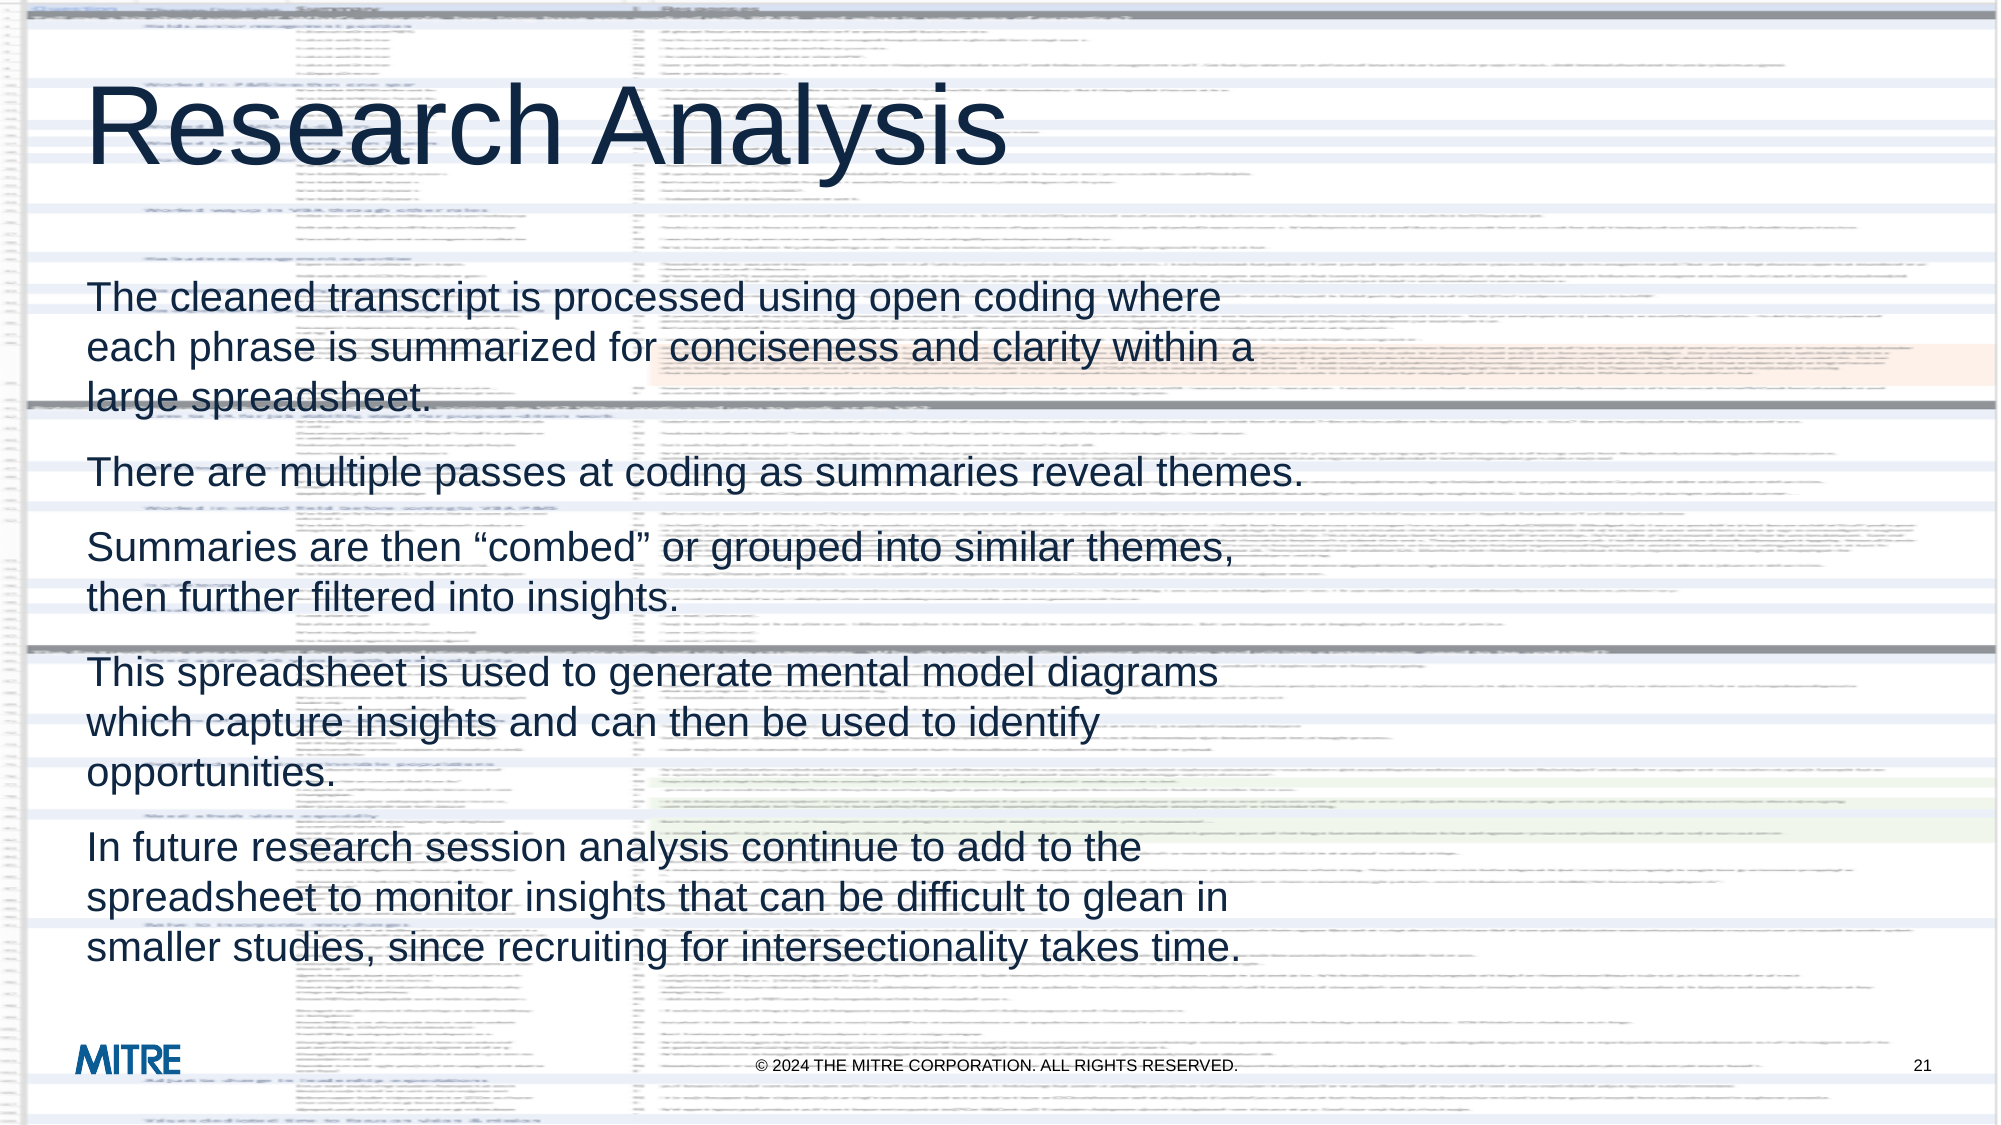

# Research Analysis
The cleaned transcript is processed using open coding where each phrase is summarized for conciseness and clarity within a large spreadsheet.
There are multiple passes at coding as summaries reveal themes.
Summaries are then “combed” or grouped into similar themes, then further filtered into insights.
This spreadsheet is used to generate mental model diagrams which capture insights and can then be used to identify opportunities.
In future research session analysis continue to add to the spreadsheet to monitor insights that can be difficult to glean in smaller studies, since recruiting for intersectionality takes time.
© 2024 THE MITRE CORPORATION. ALL RIGHTS RESERVED.
21